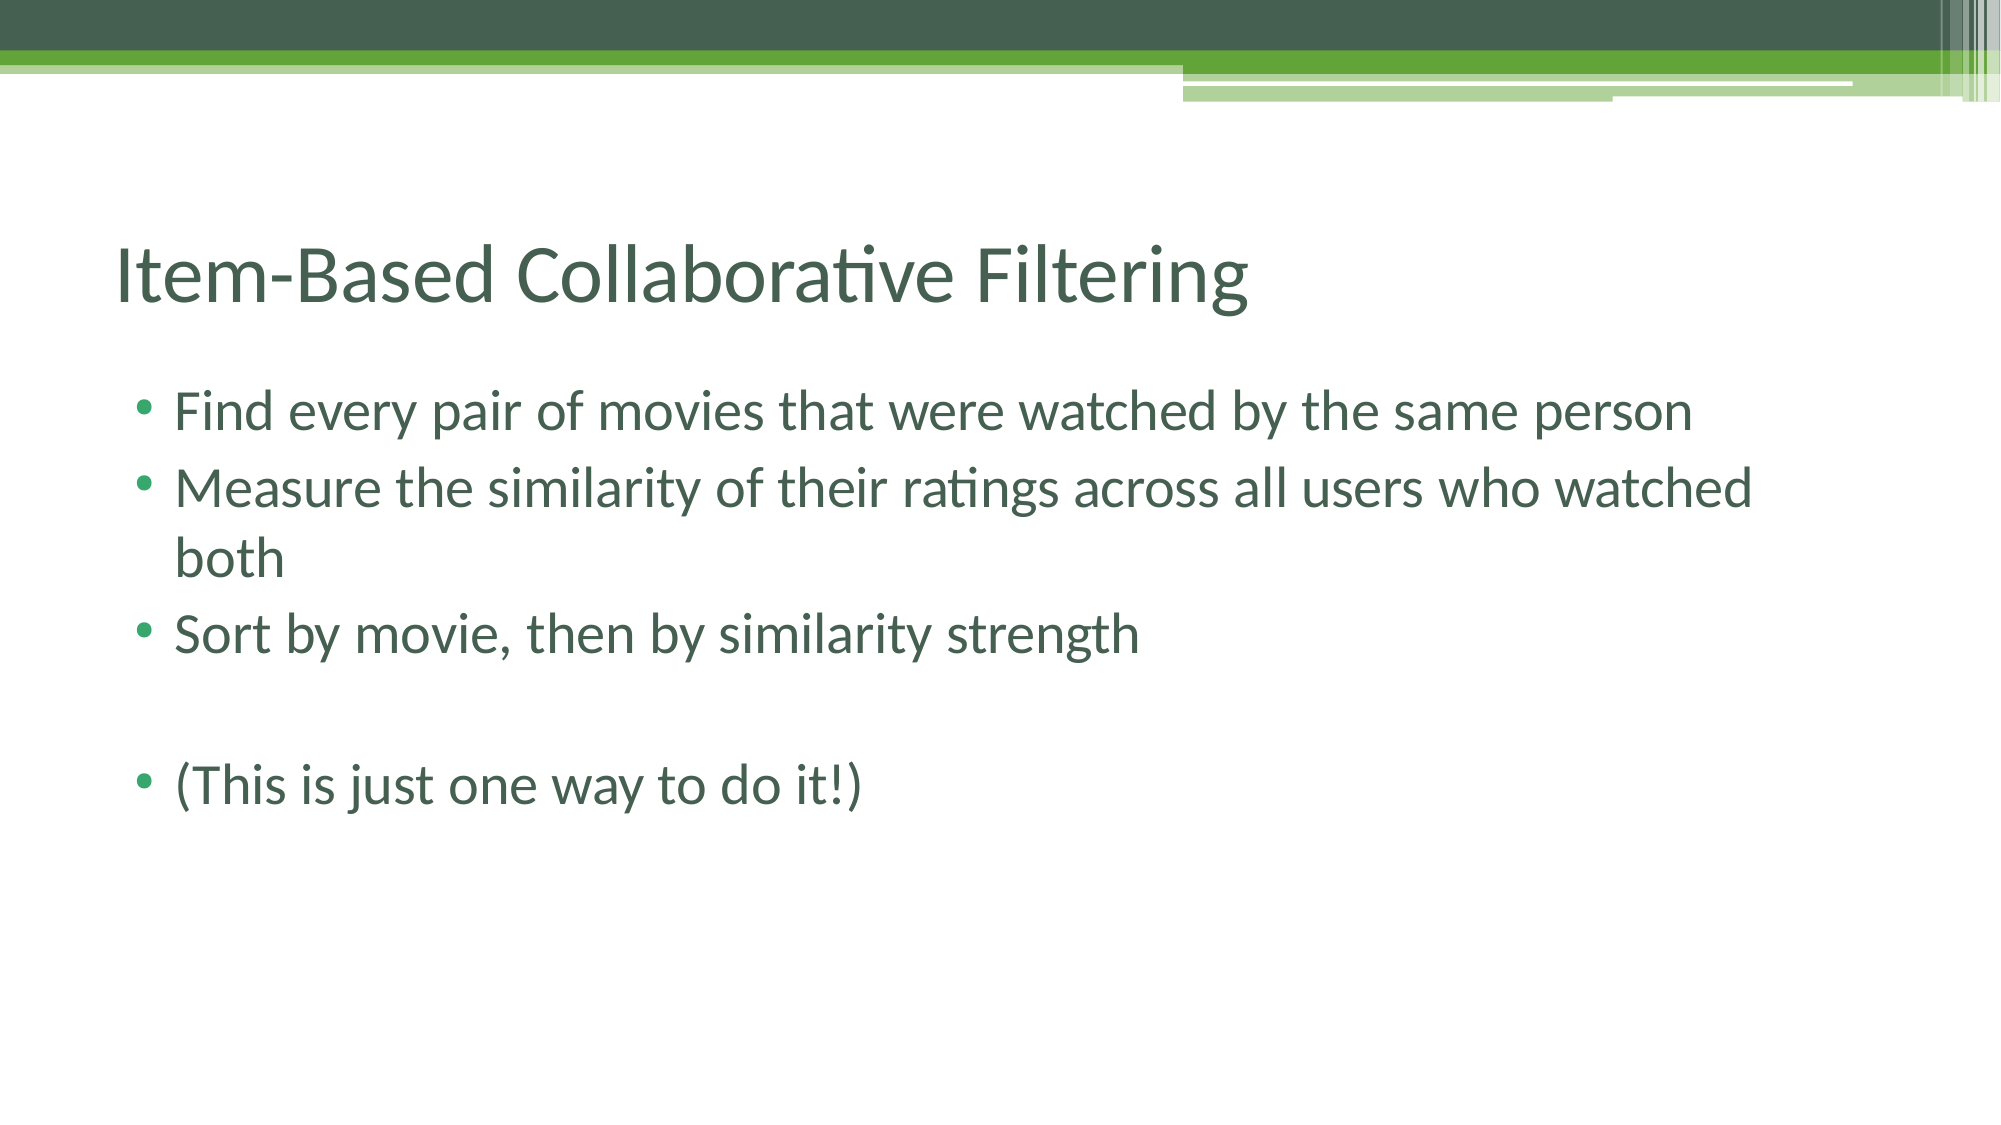

# Item-Based Collaborative Filtering
Find every pair of movies that were watched by the same person
Measure the similarity of their ratings across all users who watched  both
Sort by movie, then by similarity strength

(This is just one way to do it!)